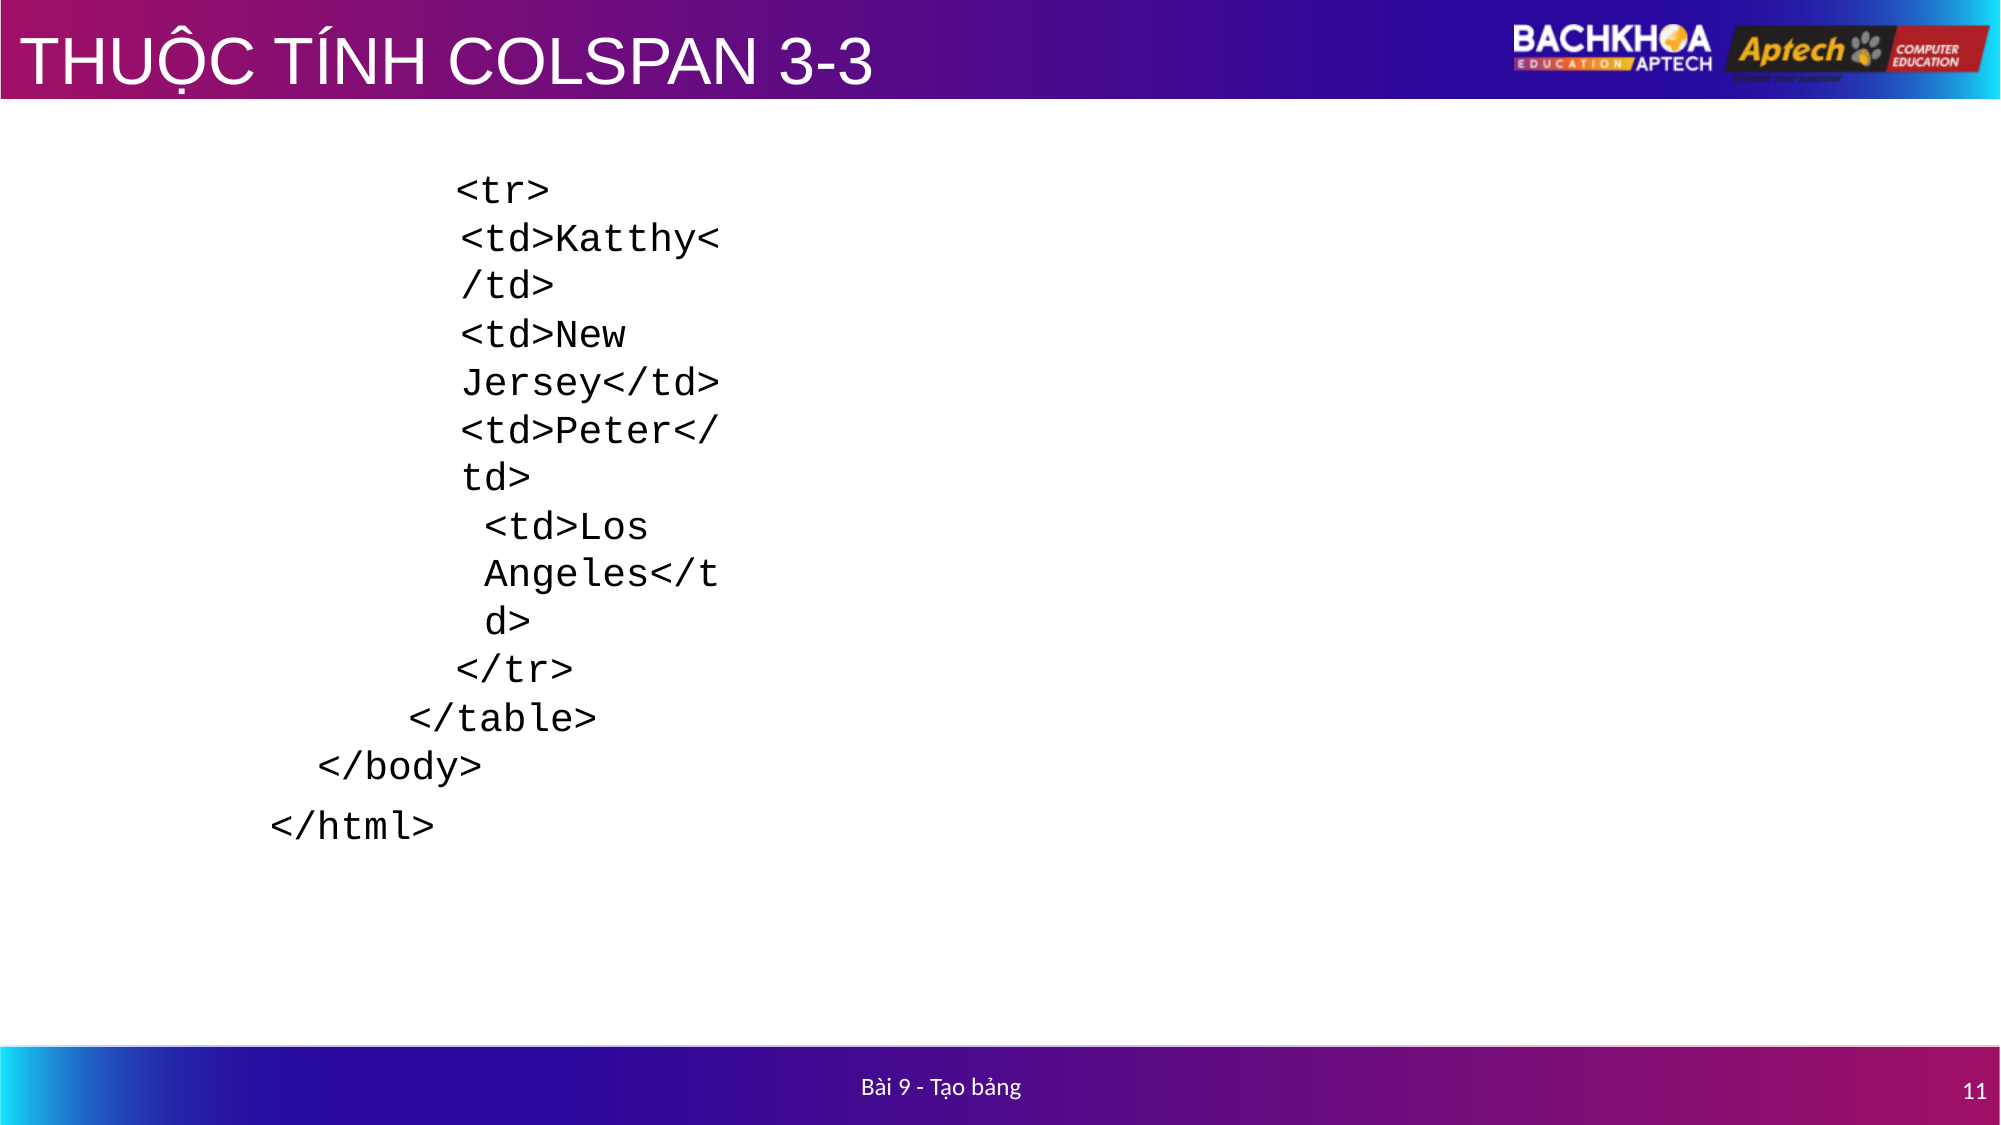

# THUỘC TÍNH COLSPAN 3-3
<tr>
<td>Katthy</td>
<td>New Jersey</td>
<td>Peter</td>
<td>Los Angeles</td>
</tr>
</table>
</body>
</html>
Bài 9 - Tạo bảng
11